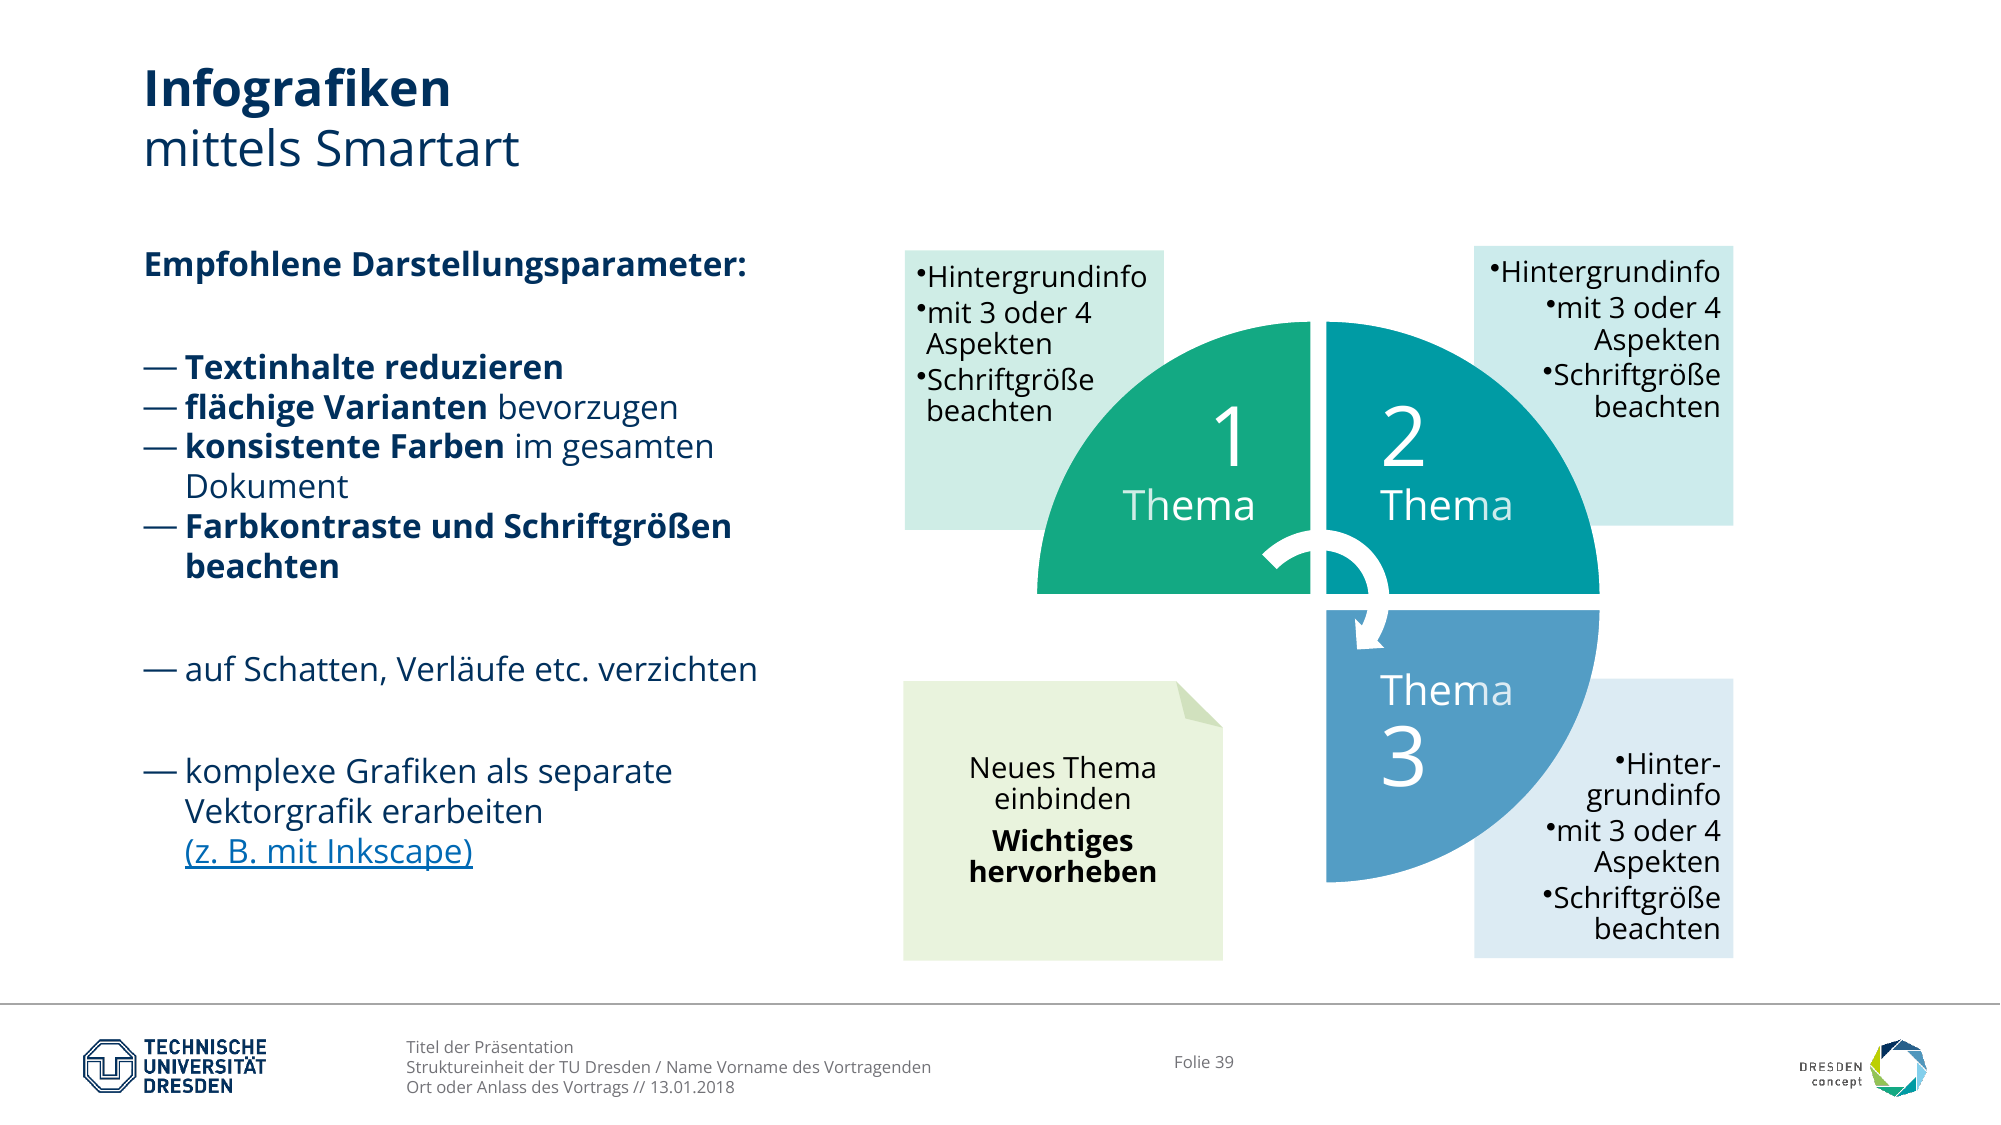

# Infografiken mittels Smartart
Empfohlene Darstellungsparameter:
Textinhalte reduzieren
flächige Varianten bevorzugen
konsistente Farben im gesamten Dokument
Farbkontraste und Schriftgrößen beachten
auf Schatten, Verläufe etc. verzichten
komplexe Grafiken als separate Vektorgrafik erarbeiten
(z. B. mit Inkscape)

Hintergrundinfo
mit 3 oder 4 Aspekten
Schriftgröße beachten
Hintergrundinfo
mit 3 oder 4 Aspekten
Schriftgröße beachten
1
Thema
2
Thema

Thema 3
Hinter-grundinfo
mit 3 oder 4 Aspekten
Schriftgröße beachten
Neues Thema einbinden
Wichtiges hervorheben